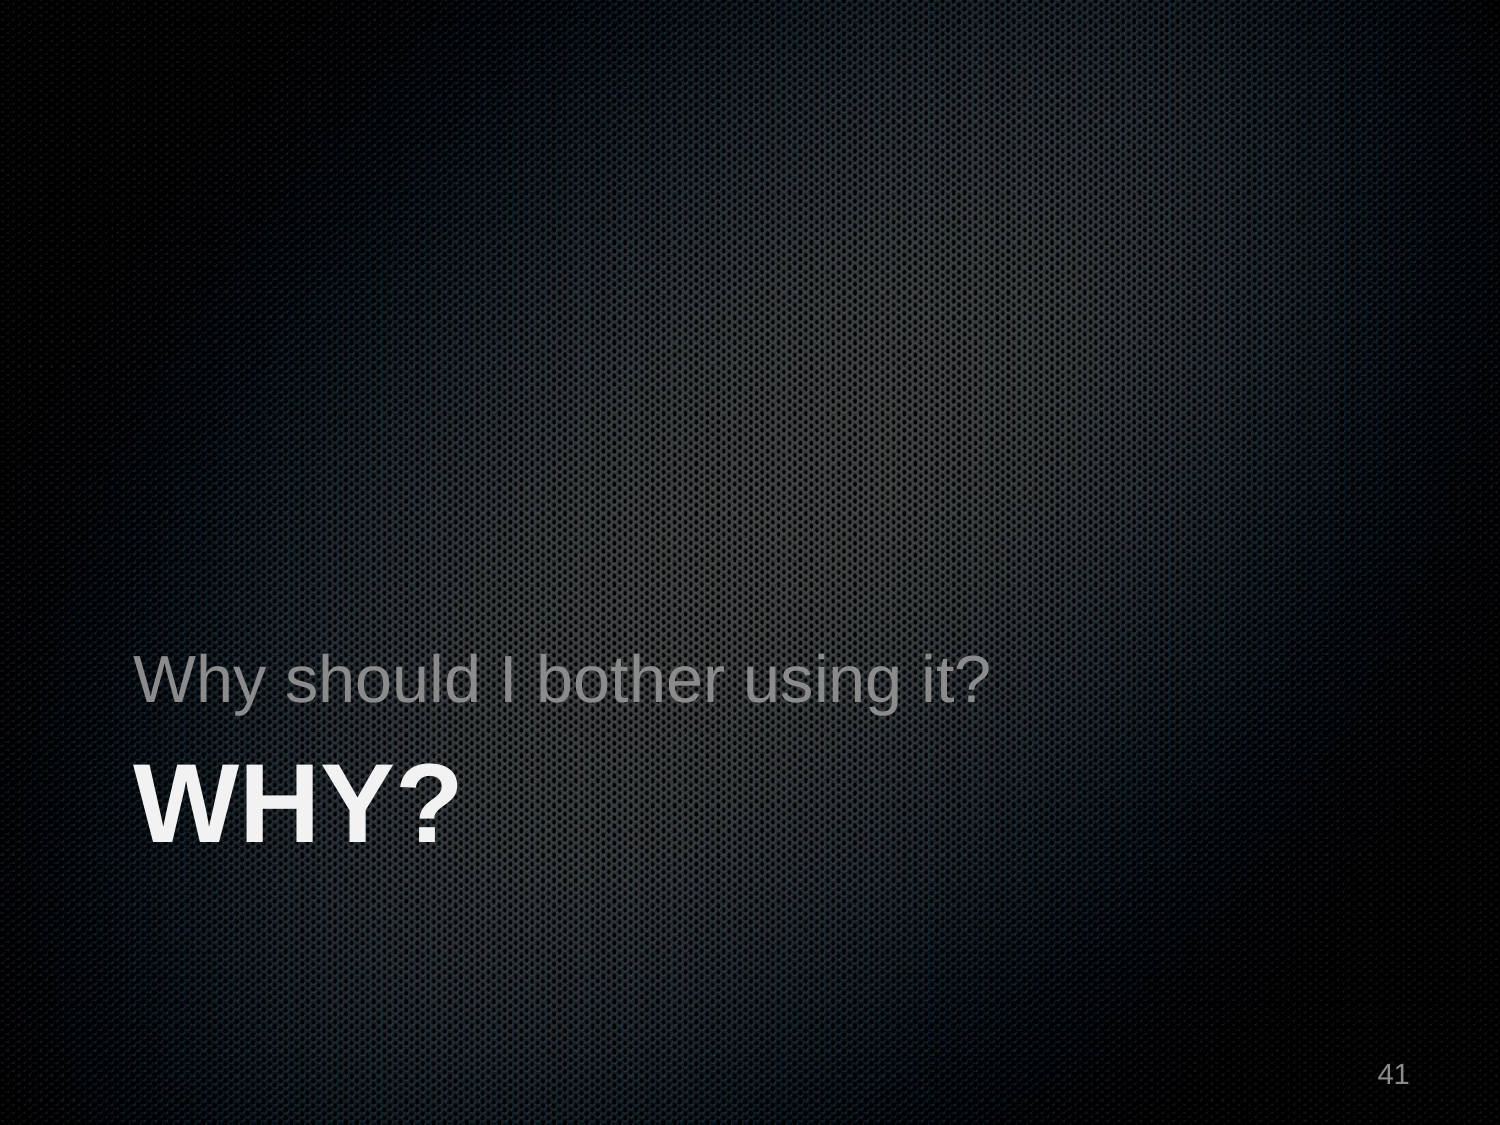

Why should I bother using it?
# Why?
41